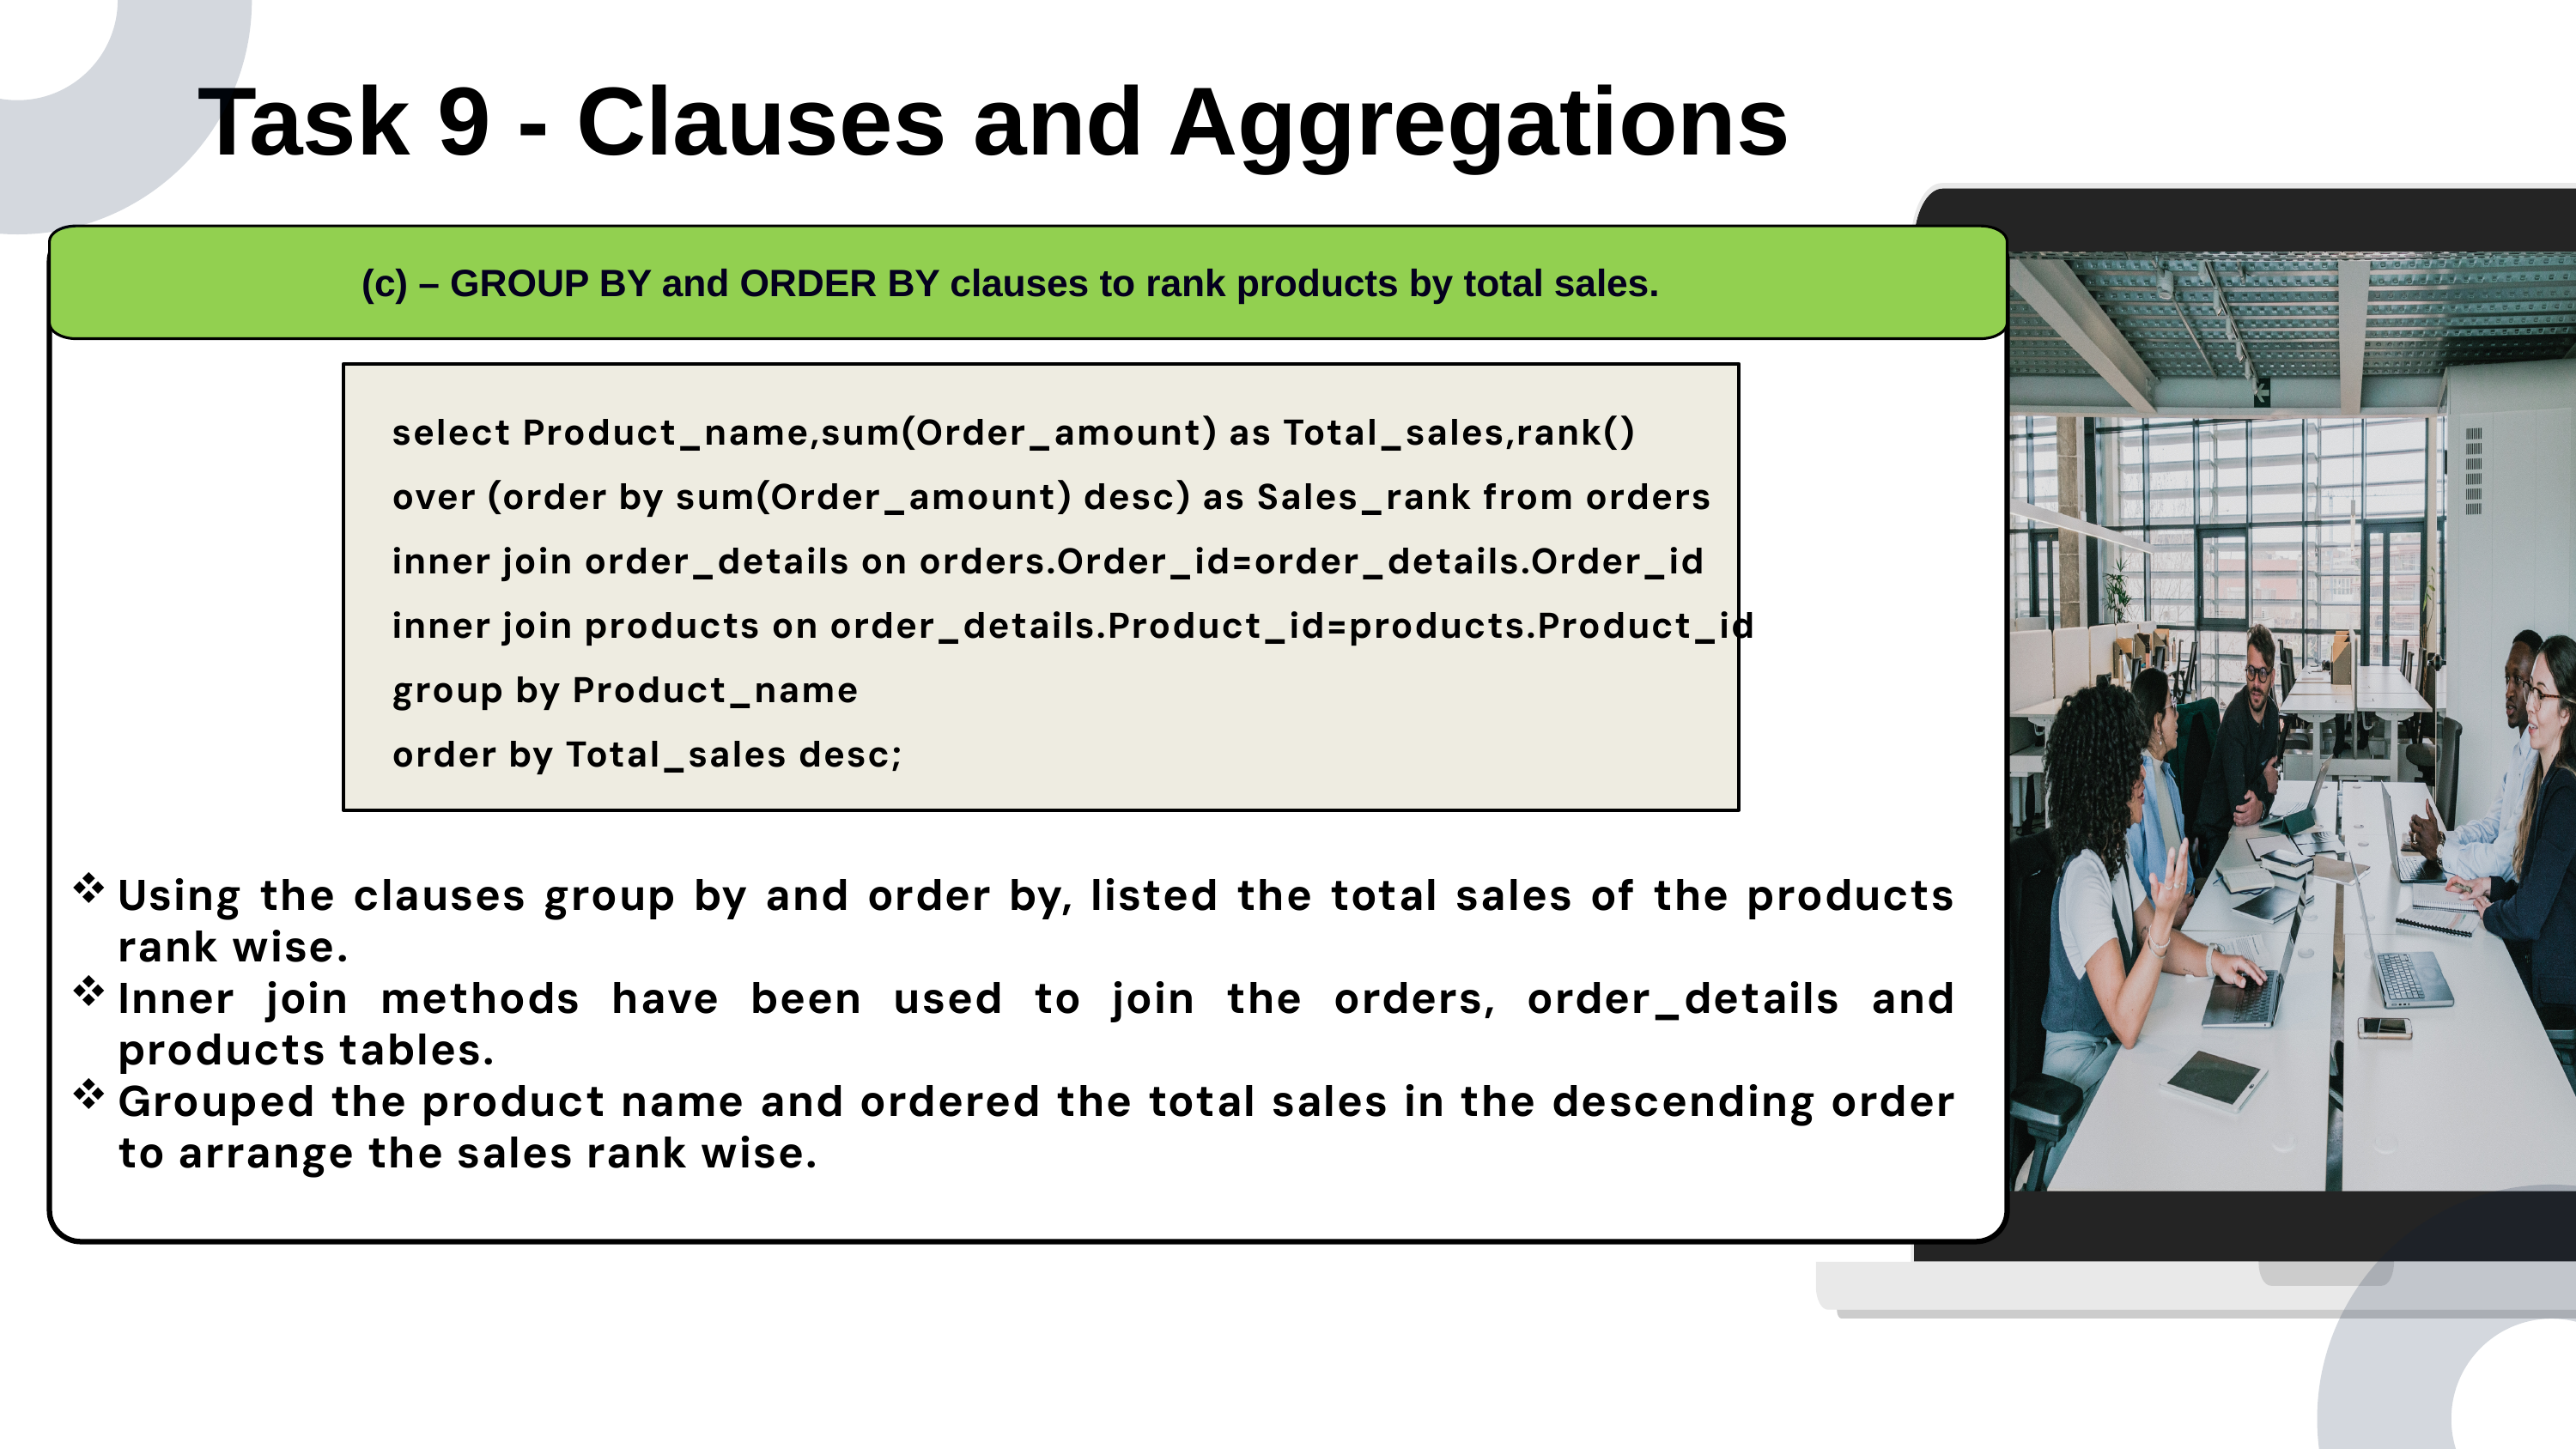

Task 9 - Clauses and Aggregations

(c) – GROUP BY and ORDER BY clauses to rank products by total sales.

select Product_name,sum(Order_amount) as Total_sales,rank()
over (order by sum(Order_amount) desc) as Sales_rank from orders
inner join order_details on orders.Order_id=order_details.Order_id
inner join products on order_details.Product_id=products.Product_id
group by Product_name
order by Total_sales desc;
Using the clauses group by and order by, listed the total sales of the products rank wise.
Inner join methods have been used to join the orders, order_details and products tables.
Grouped the product name and ordered the total sales in the descending order to arrange the sales rank wise.